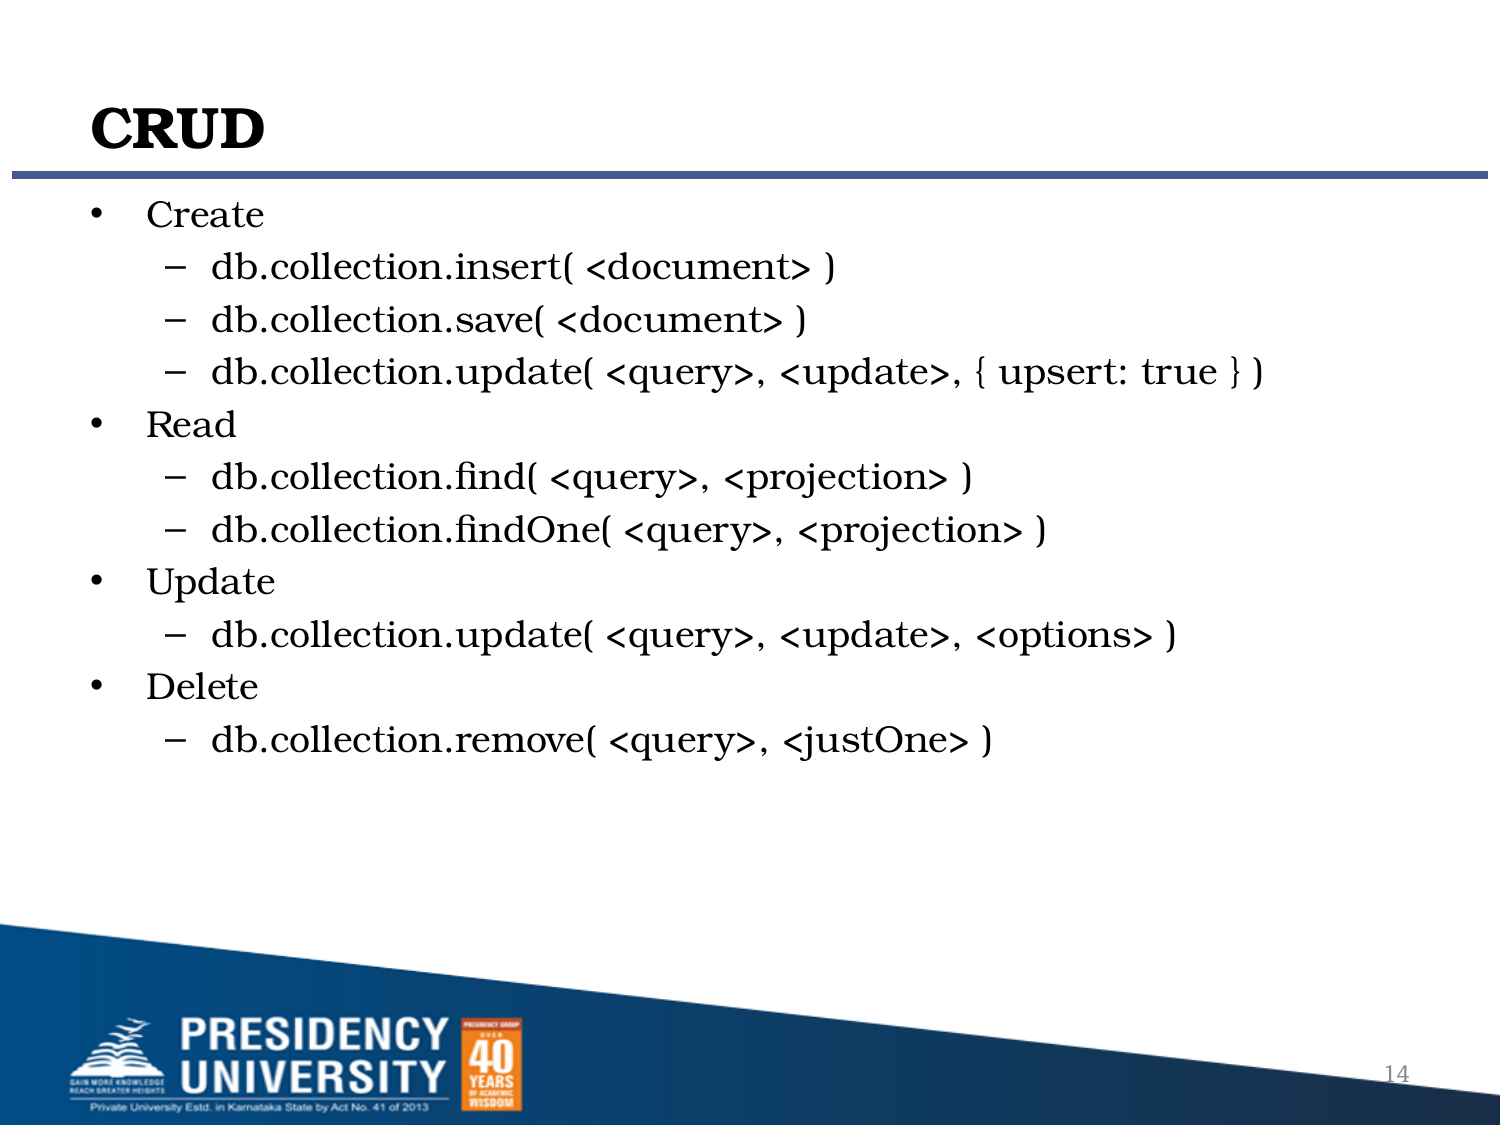

# CRUD
Create
db.collection.insert( <document> )
db.collection.save( <document> )
db.collection.update( <query>, <update>, { upsert: true } )
Read
db.collection.find( <query>, <projection> )
db.collection.findOne( <query>, <projection> )
Update
db.collection.update( <query>, <update>, <options> )
Delete
db.collection.remove( <query>, <justOne> )
14